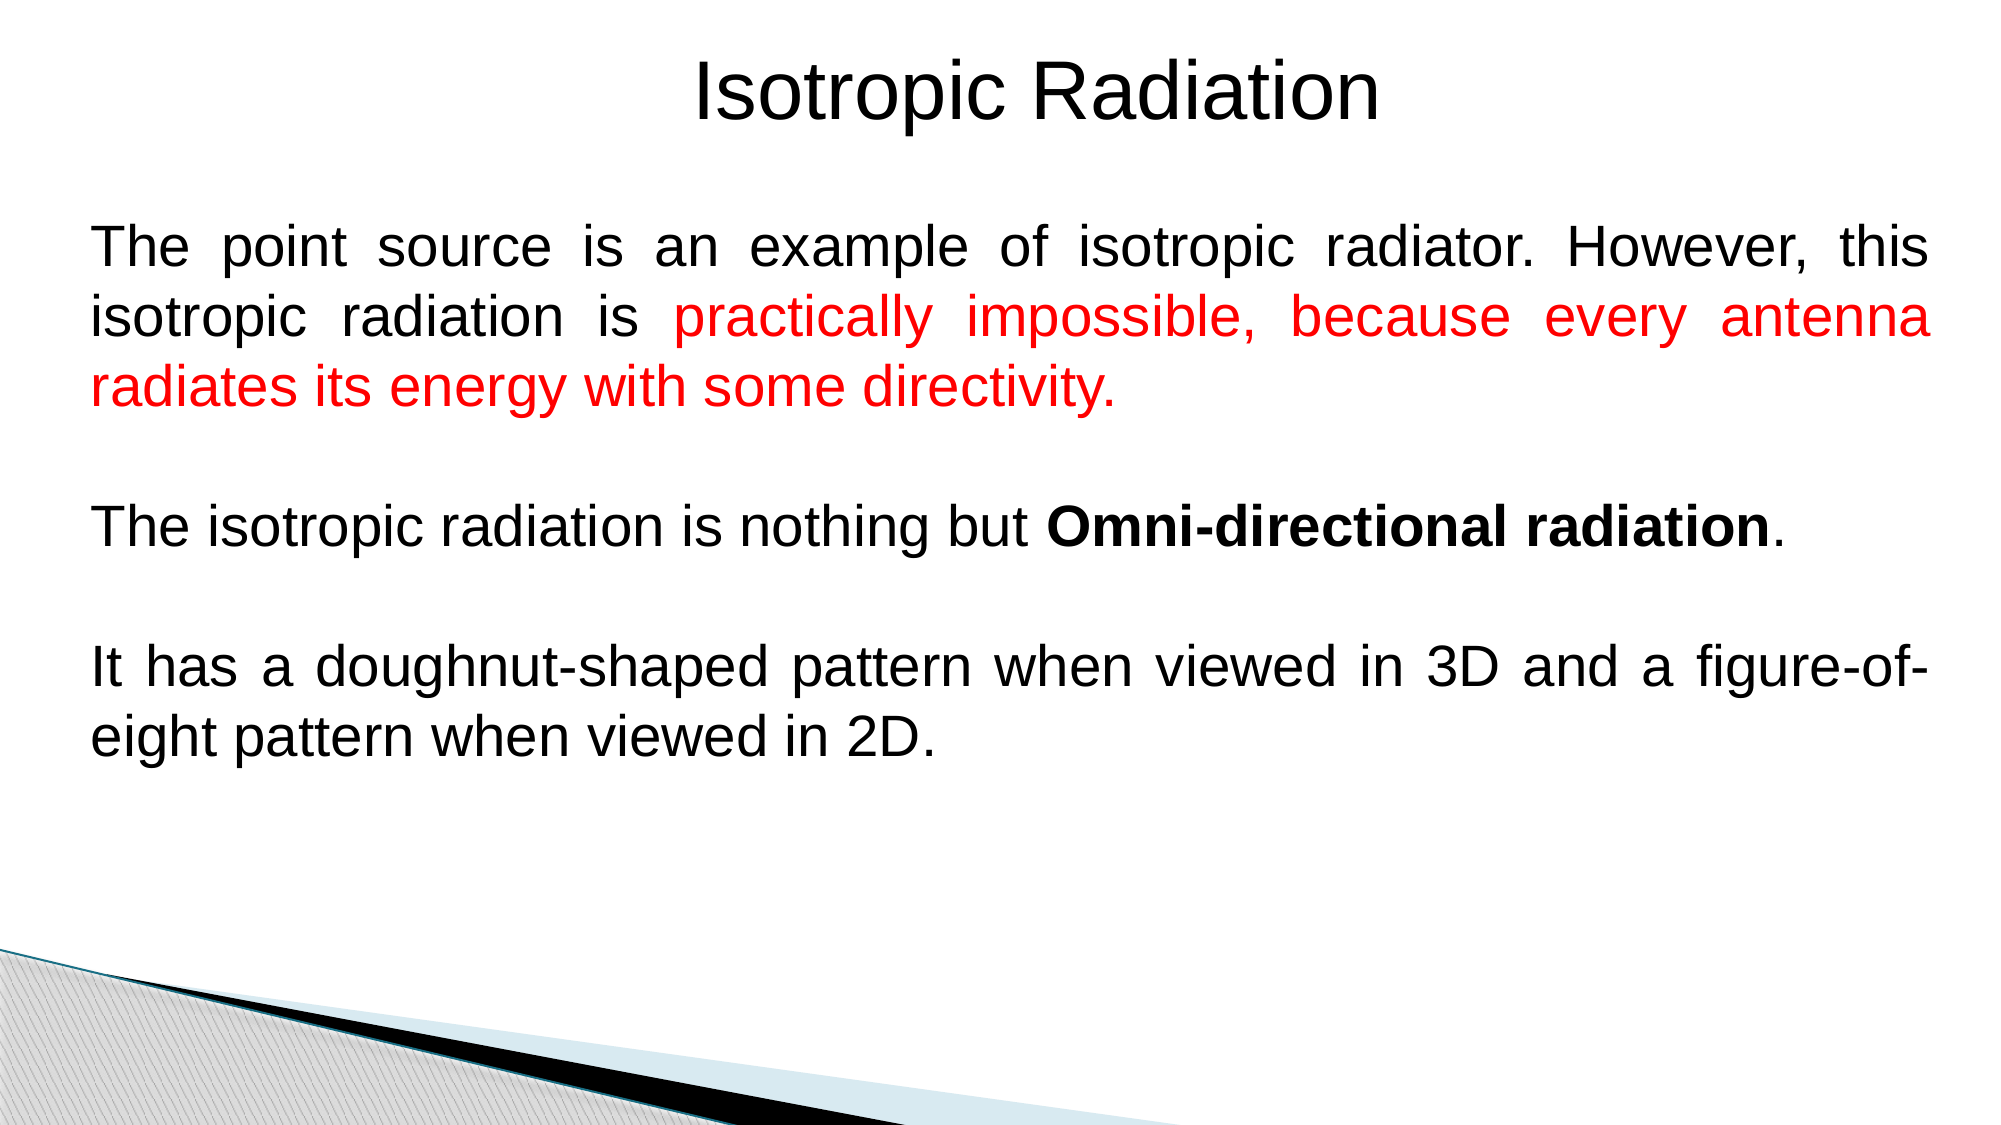

Isotropic Radiation
The point source is an example of isotropic radiator. However, this isotropic radiation is practically impossible, because every antenna radiates its energy with some directivity.

The isotropic radiation is nothing but Omni-directional radiation.

It has a doughnut-shaped pattern when viewed in 3D and a figure-of-eight pattern when viewed in 2D.